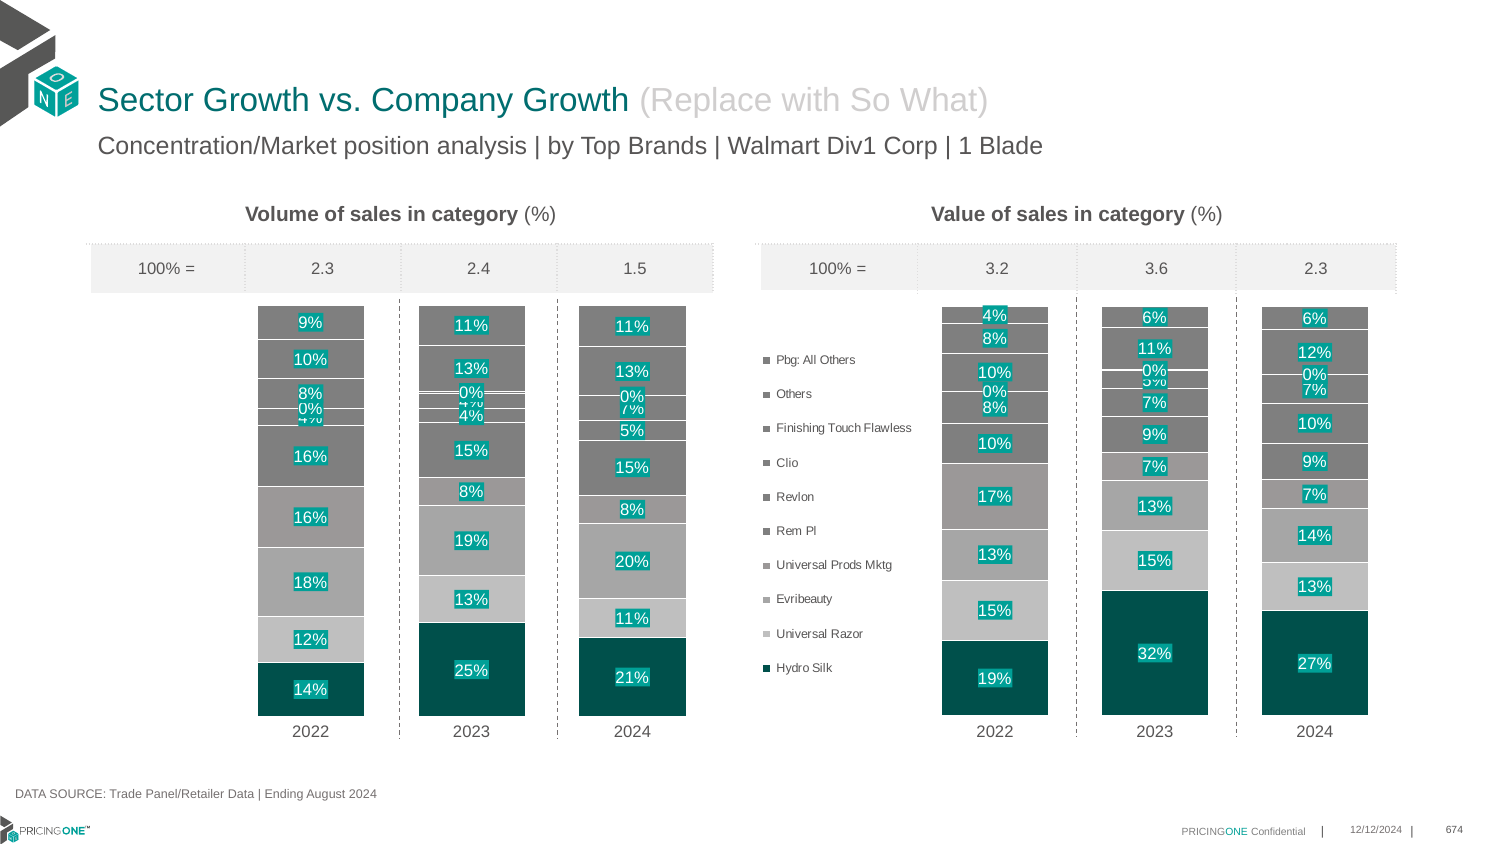

# Sector Growth vs. Company Growth (Replace with So What)
Concentration/Market position analysis | by Top Brands | Walmart Div1 Corp | 1 Blade
| Volume of sales in category (%) |  |  |  |
| --- | --- | --- | --- |
| 100% = | 2.3 | 2.4 | 1.5 |
| Value of sales in category (%) |  |  |  |
| --- | --- | --- | --- |
| 100% = | 3.2 | 3.6 | 2.3 |

### Chart

| Category | Hydro Silk | Universal Razor | Evribeauty | Universal Prods Mktg | Rem Pl | Revlon | Clio | Finishing Touch Flawless | Others | Pbg: All Others |
|---|---|---|---|---|---|---|---|---|---|---|
| 2022 | 0.14260089132174492 | 0.12249012461034452 | 0.1833152016150023 | 0.16142479130877477 | 0.16144596703821248 | 0.04454270571118246 | 0.0 | 0.07930663603244474 | 0.1048736823622938 | 0.08958215874209109 |
| 2023 | 0.25151361828913893 | 0.1273729342734069 | 0.18817711346579066 | 0.0753745410133724 | 0.14840237407092097 | 0.03780093526281169 | 0.04152204825141893 | 0.0036080739100384125 | 0.1262283614631011 | 0.10673892269169821 |
| 2024 | 0.2131073085624822 | 0.10590061164758147 | 0.20325814097286157 | 0.07695846285507774 | 0.1481761197264293 | 0.052459469507483224 | 0.0675057275050657 | 0.00015182511304158257 | 0.13248233410997717 | 0.11262309026392266 |

### Chart

| Category | Hydro Silk | Universal Razor | Evribeauty | Universal Prods Mktg | Rem Pl | Revlon | Clio | Finishing Touch Flawless | Others | Pbg: All Others |
|---|---|---|---|---|---|---|---|---|---|---|
| 2022 | 0.19234841795392257 | 0.1531421717543875 | 0.1300895268784978 | 0.1675052974301117 | 0.10150074244520209 | 0.08279223794904311 | 0.0 | 0.09672252859869196 | 0.07589907699014325 | 0.04385318533141293 |
| 2023 | 0.323772144106874 | 0.15256745478290526 | 0.12870464080033495 | 0.07401850552753508 | 0.09177538271283159 | 0.07173429012696556 | 0.045933026294263955 | 0.0033539535670416387 | 0.10814060208124798 | 0.05566021256124376 |
| 2024 | 0.2718651672299266 | 0.12548585452127478 | 0.1398498392481337 | 0.07499640107762019 | 0.09385903877924553 | 0.10404141845527397 | 0.07402212137622792 | 0.0001730910287433934 | 0.11570706828355395 | 0.0616906709076825 |
DATA SOURCE: Trade Panel/Retailer Data | Ending August 2024

12/12/2024
674